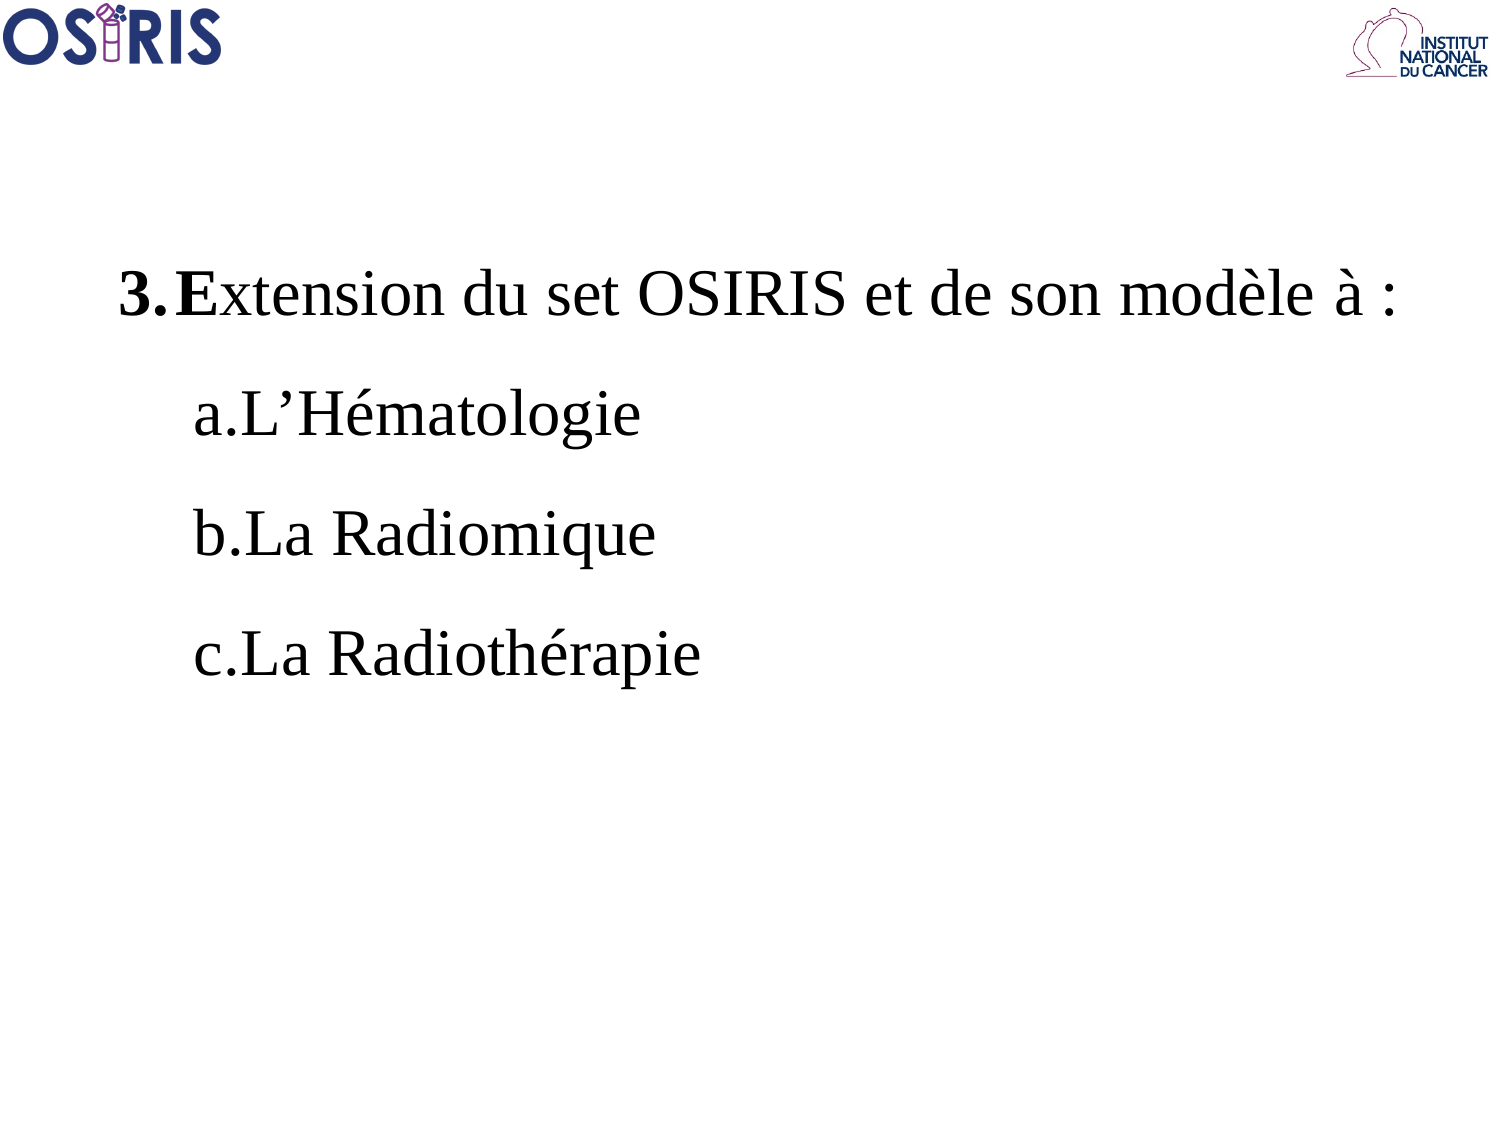

Extension du set OSIRIS et de son modèle à :
L’Hématologie
La Radiomique
La Radiothérapie